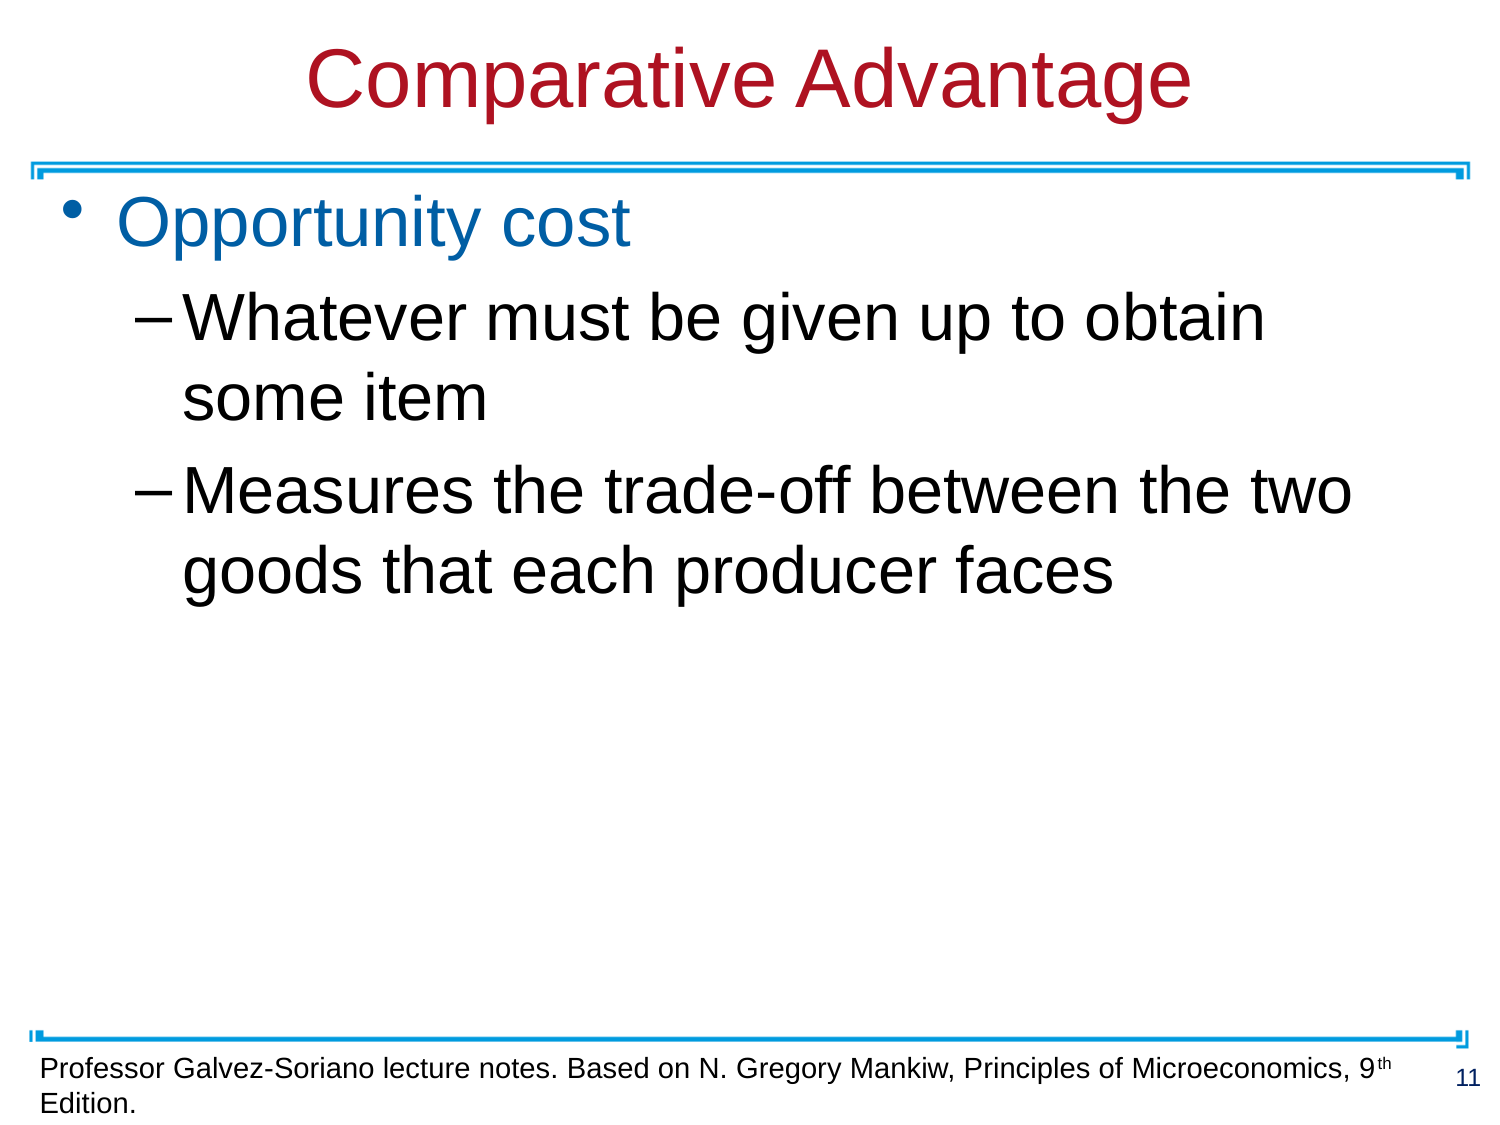

# Comparative Advantage
Opportunity cost
Whatever must be given up to obtain some item
Measures the trade-off between the two goods that each producer faces
Professor Galvez-Soriano lecture notes. Based on N. Gregory Mankiw, Principles of Microeconomics, 9th Edition.
11